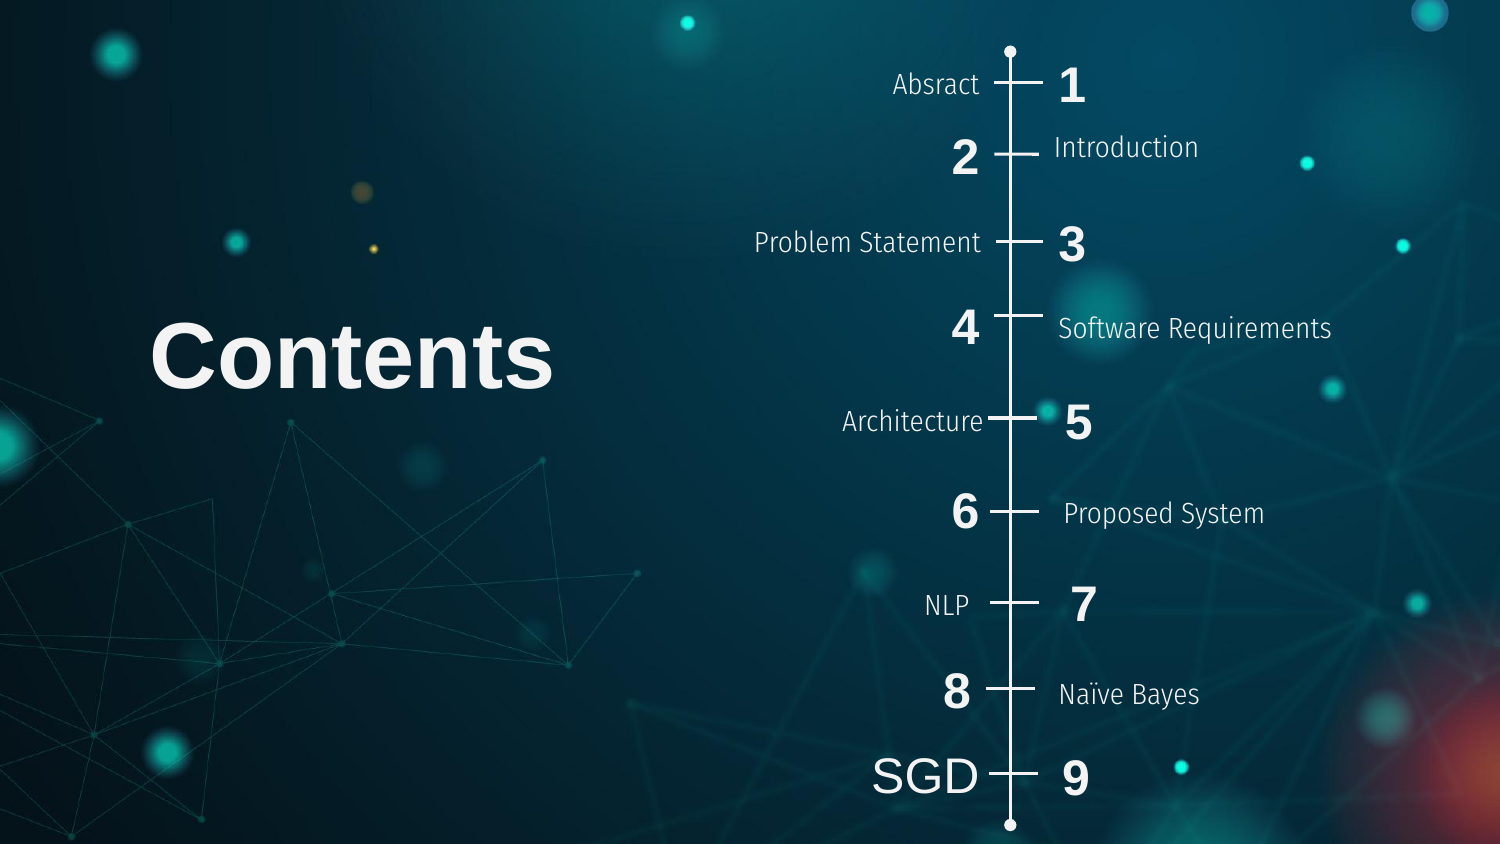

Absract
1
2
Introduction
Problem Statement
3
4
Software Requirements
# Contents
       Architecture
5
6
Proposed System
7
           	              NLP
8
Naïve Bayes
SGD
9